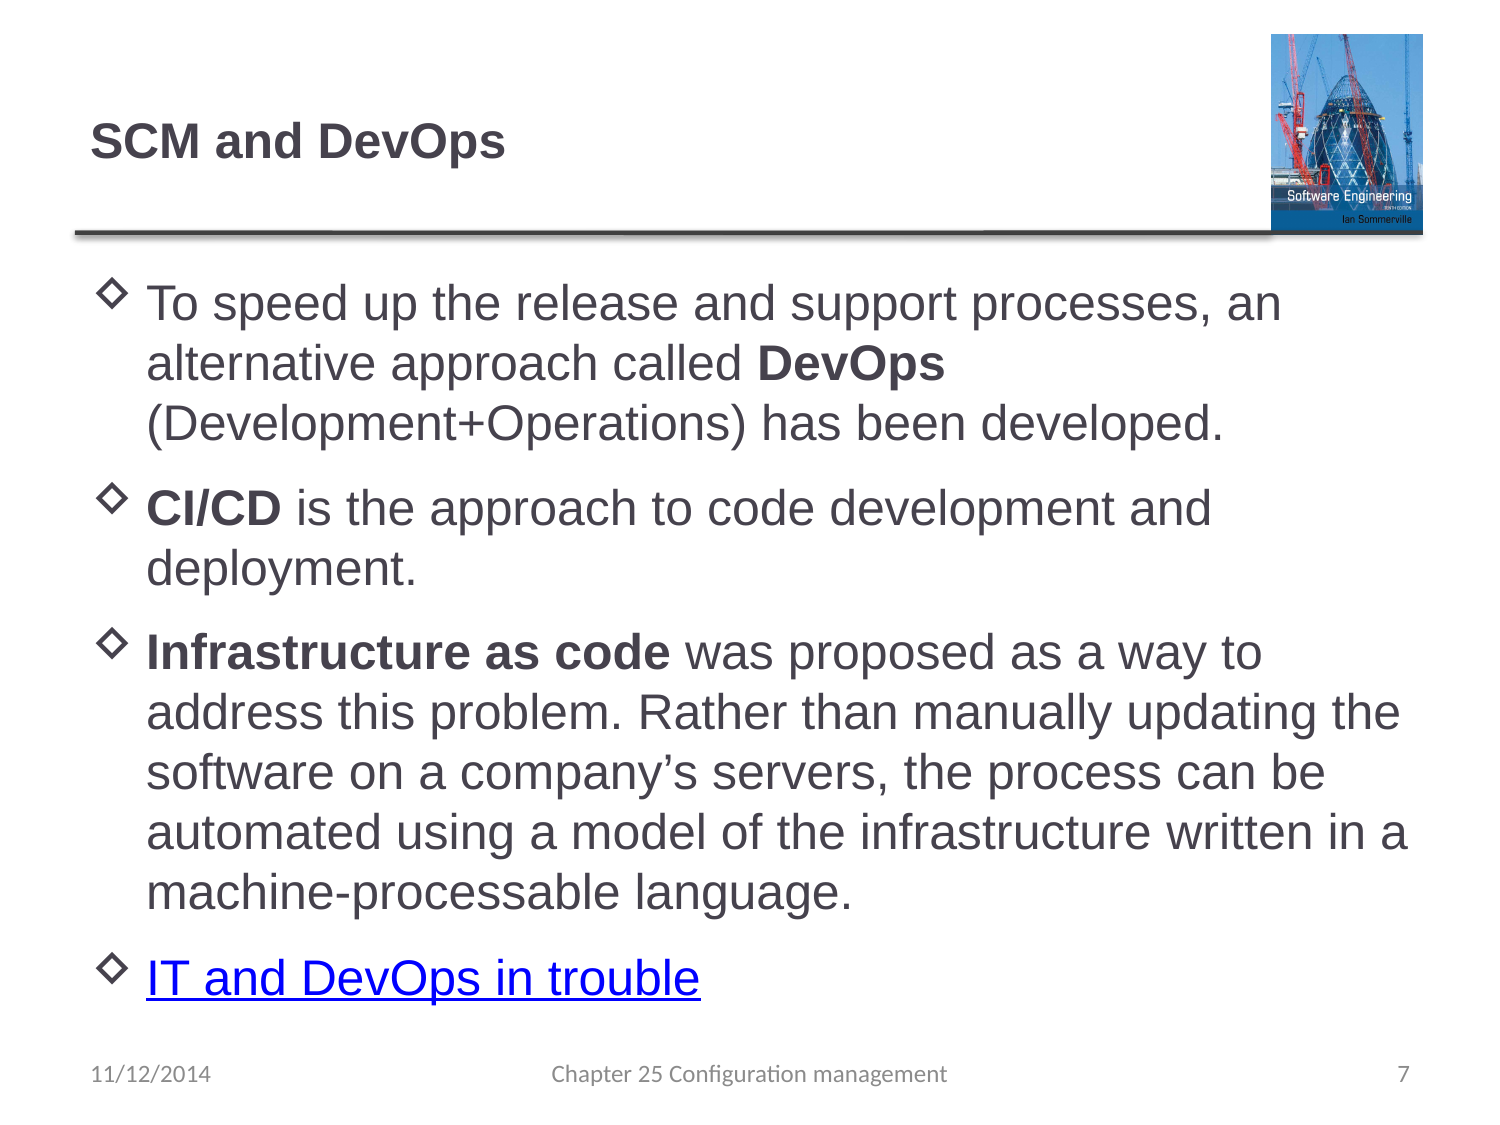

# SCM and DevOps
To speed up the release and support processes, an alternative approach called DevOps (Development+Operations) has been developed.
CI/CD is the approach to code development and deployment.
Infrastructure as code was proposed as a way to address this problem. Rather than manually updating the software on a company’s servers, the process can be automated using a model of the infrastructure written in a machine-processable language.
IT and DevOps in trouble
11/12/2014
Chapter 25 Configuration management
7